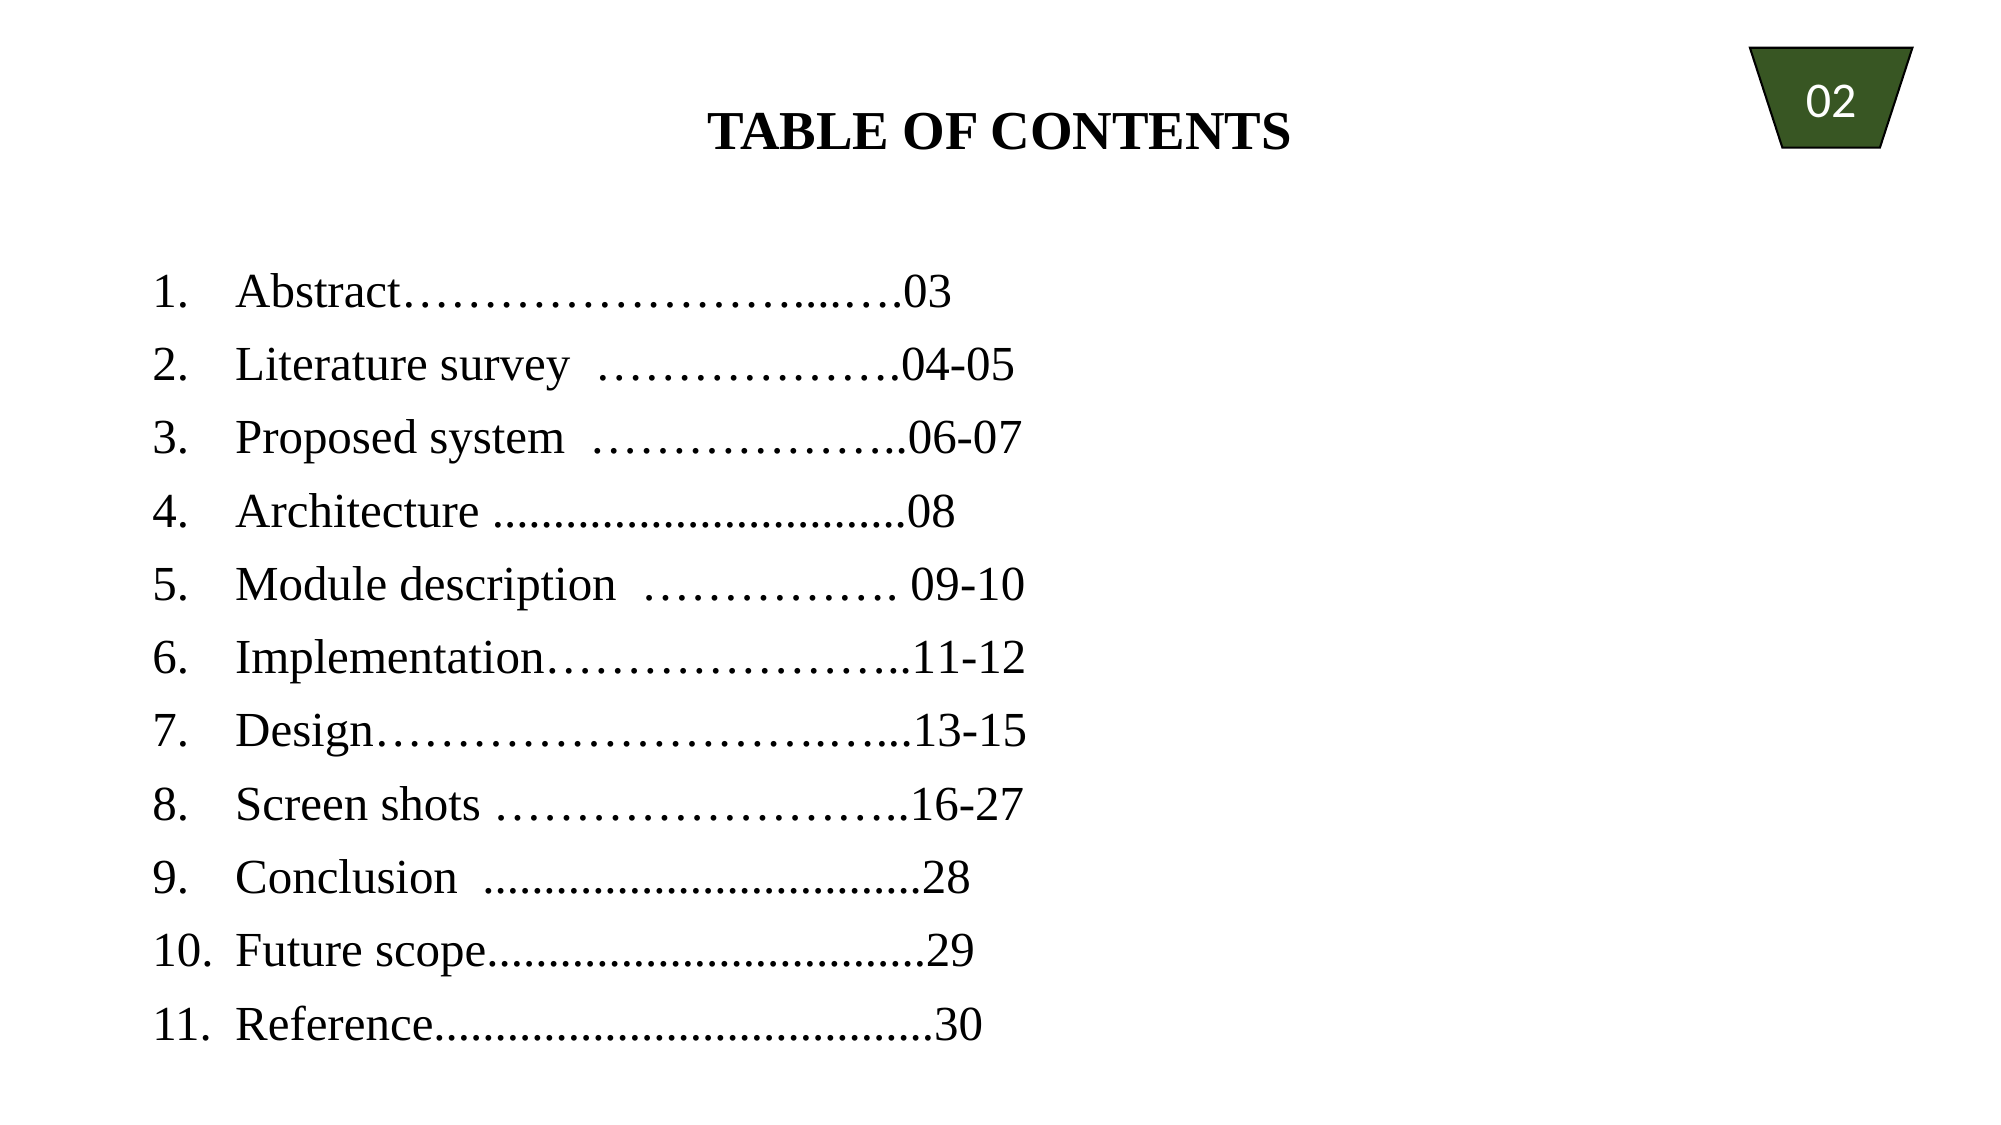

02
# TABLE OF CONTENTS
Abstract……………………....….03
Literature survey  ……………….04-05
Proposed system  ………………..06-07
Architecture ..................................08
Module description  ……………. 09-10
Implementation…………………..11-12
Design……………………….…...13-15
Screen shots ……………………..16-27
Conclusion  ....................................28
Future scope....................................29
Reference.........................................30